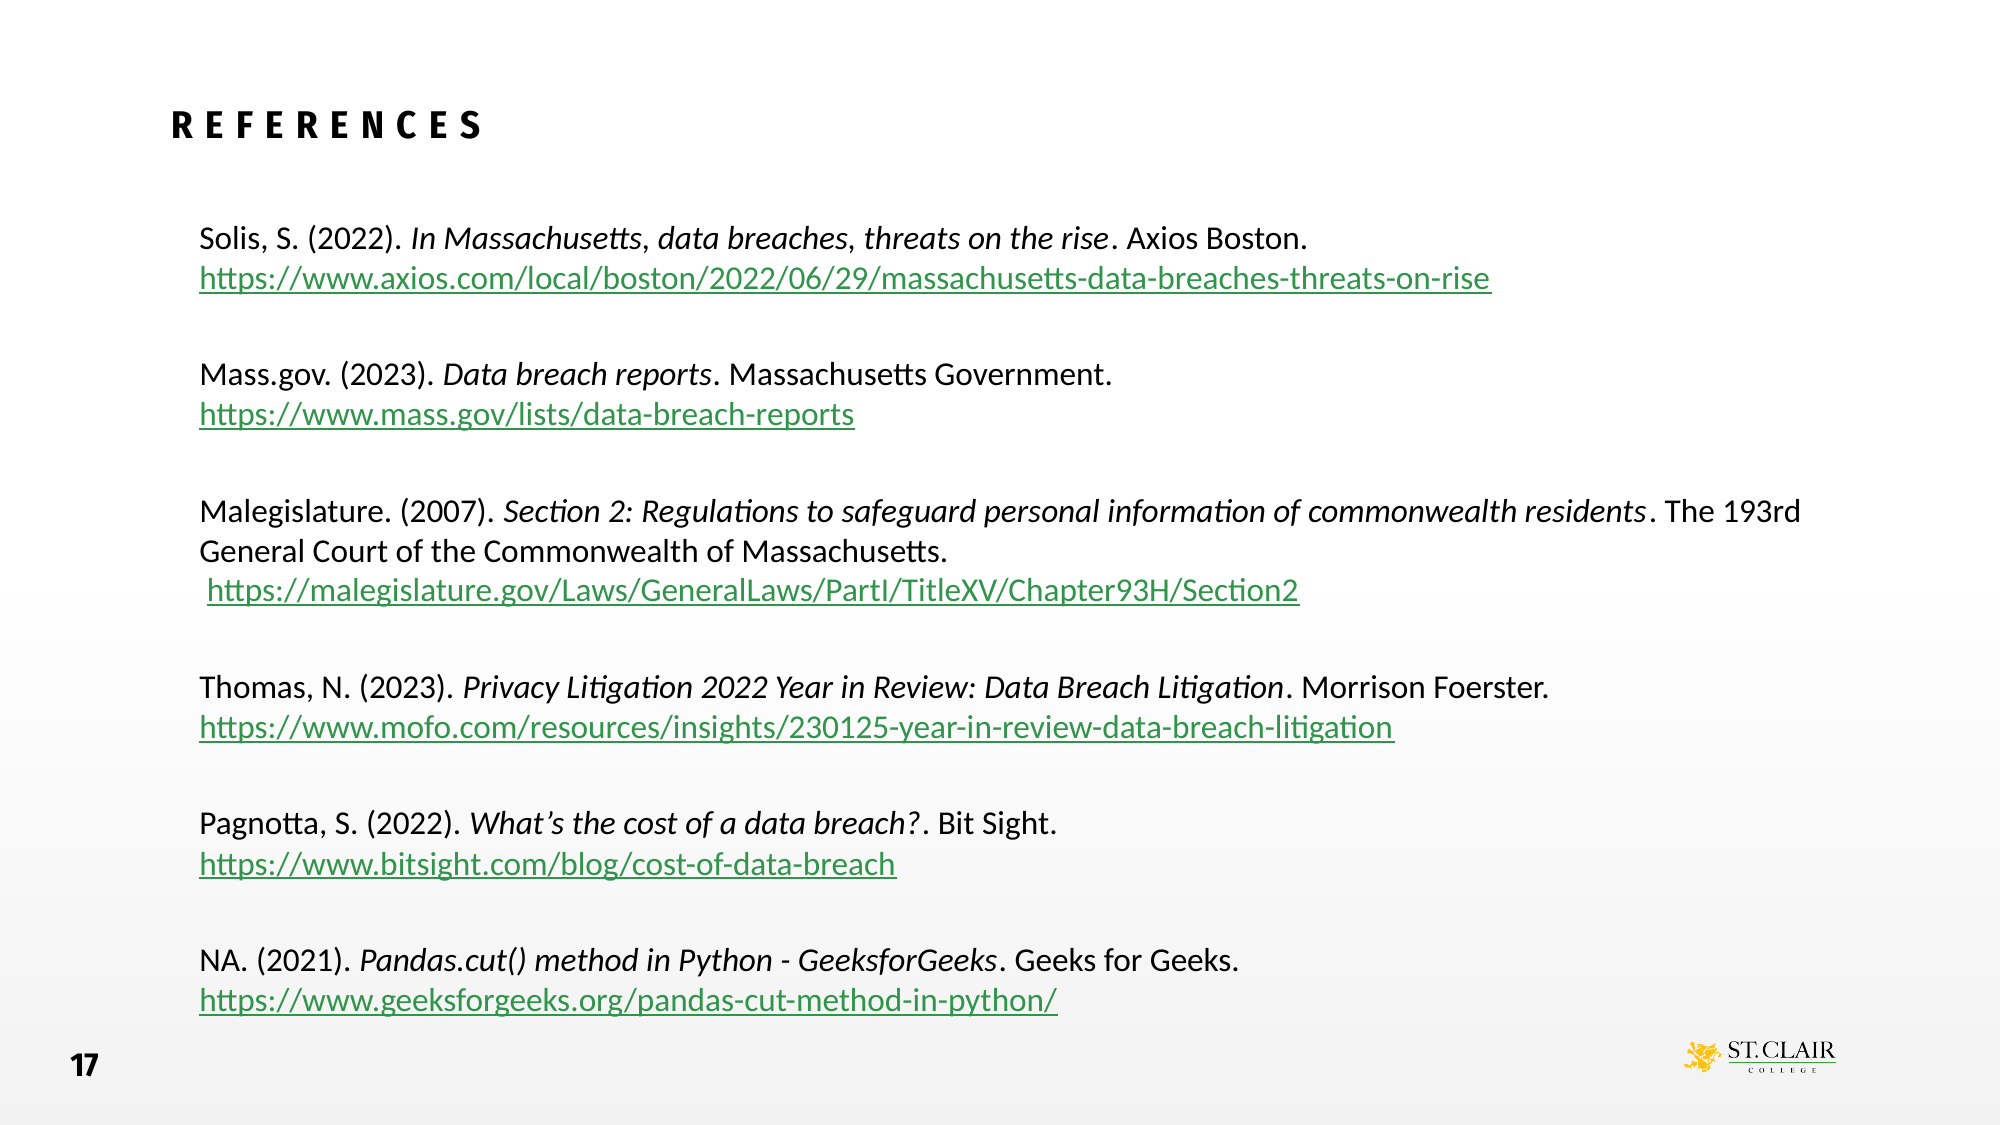

# references
Solis, S. (2022). In Massachusetts, data breaches, threats on the rise. Axios Boston. https://www.axios.com/local/boston/2022/06/29/massachusetts-data-breaches-threats-on-rise
Mass.gov. (2023). Data breach reports. Massachusetts Government.
https://www.mass.gov/lists/data-breach-reports
Malegislature. (2007). Section 2: Regulations to safeguard personal information of commonwealth residents. The 193rd General Court of the Commonwealth of Massachusetts.
 https://malegislature.gov/Laws/GeneralLaws/PartI/TitleXV/Chapter93H/Section2
Thomas, N. (2023). Privacy Litigation 2022 Year in Review: Data Breach Litigation. Morrison Foerster.
https://www.mofo.com/resources/insights/230125-year-in-review-data-breach-litigation
Pagnotta, S. (2022). What’s the cost of a data breach?. Bit Sight.
https://www.bitsight.com/blog/cost-of-data-breach
NA. (2021). Pandas.cut() method in Python - GeeksforGeeks. Geeks for Geeks.
https://www.geeksforgeeks.org/pandas-cut-method-in-python/
17